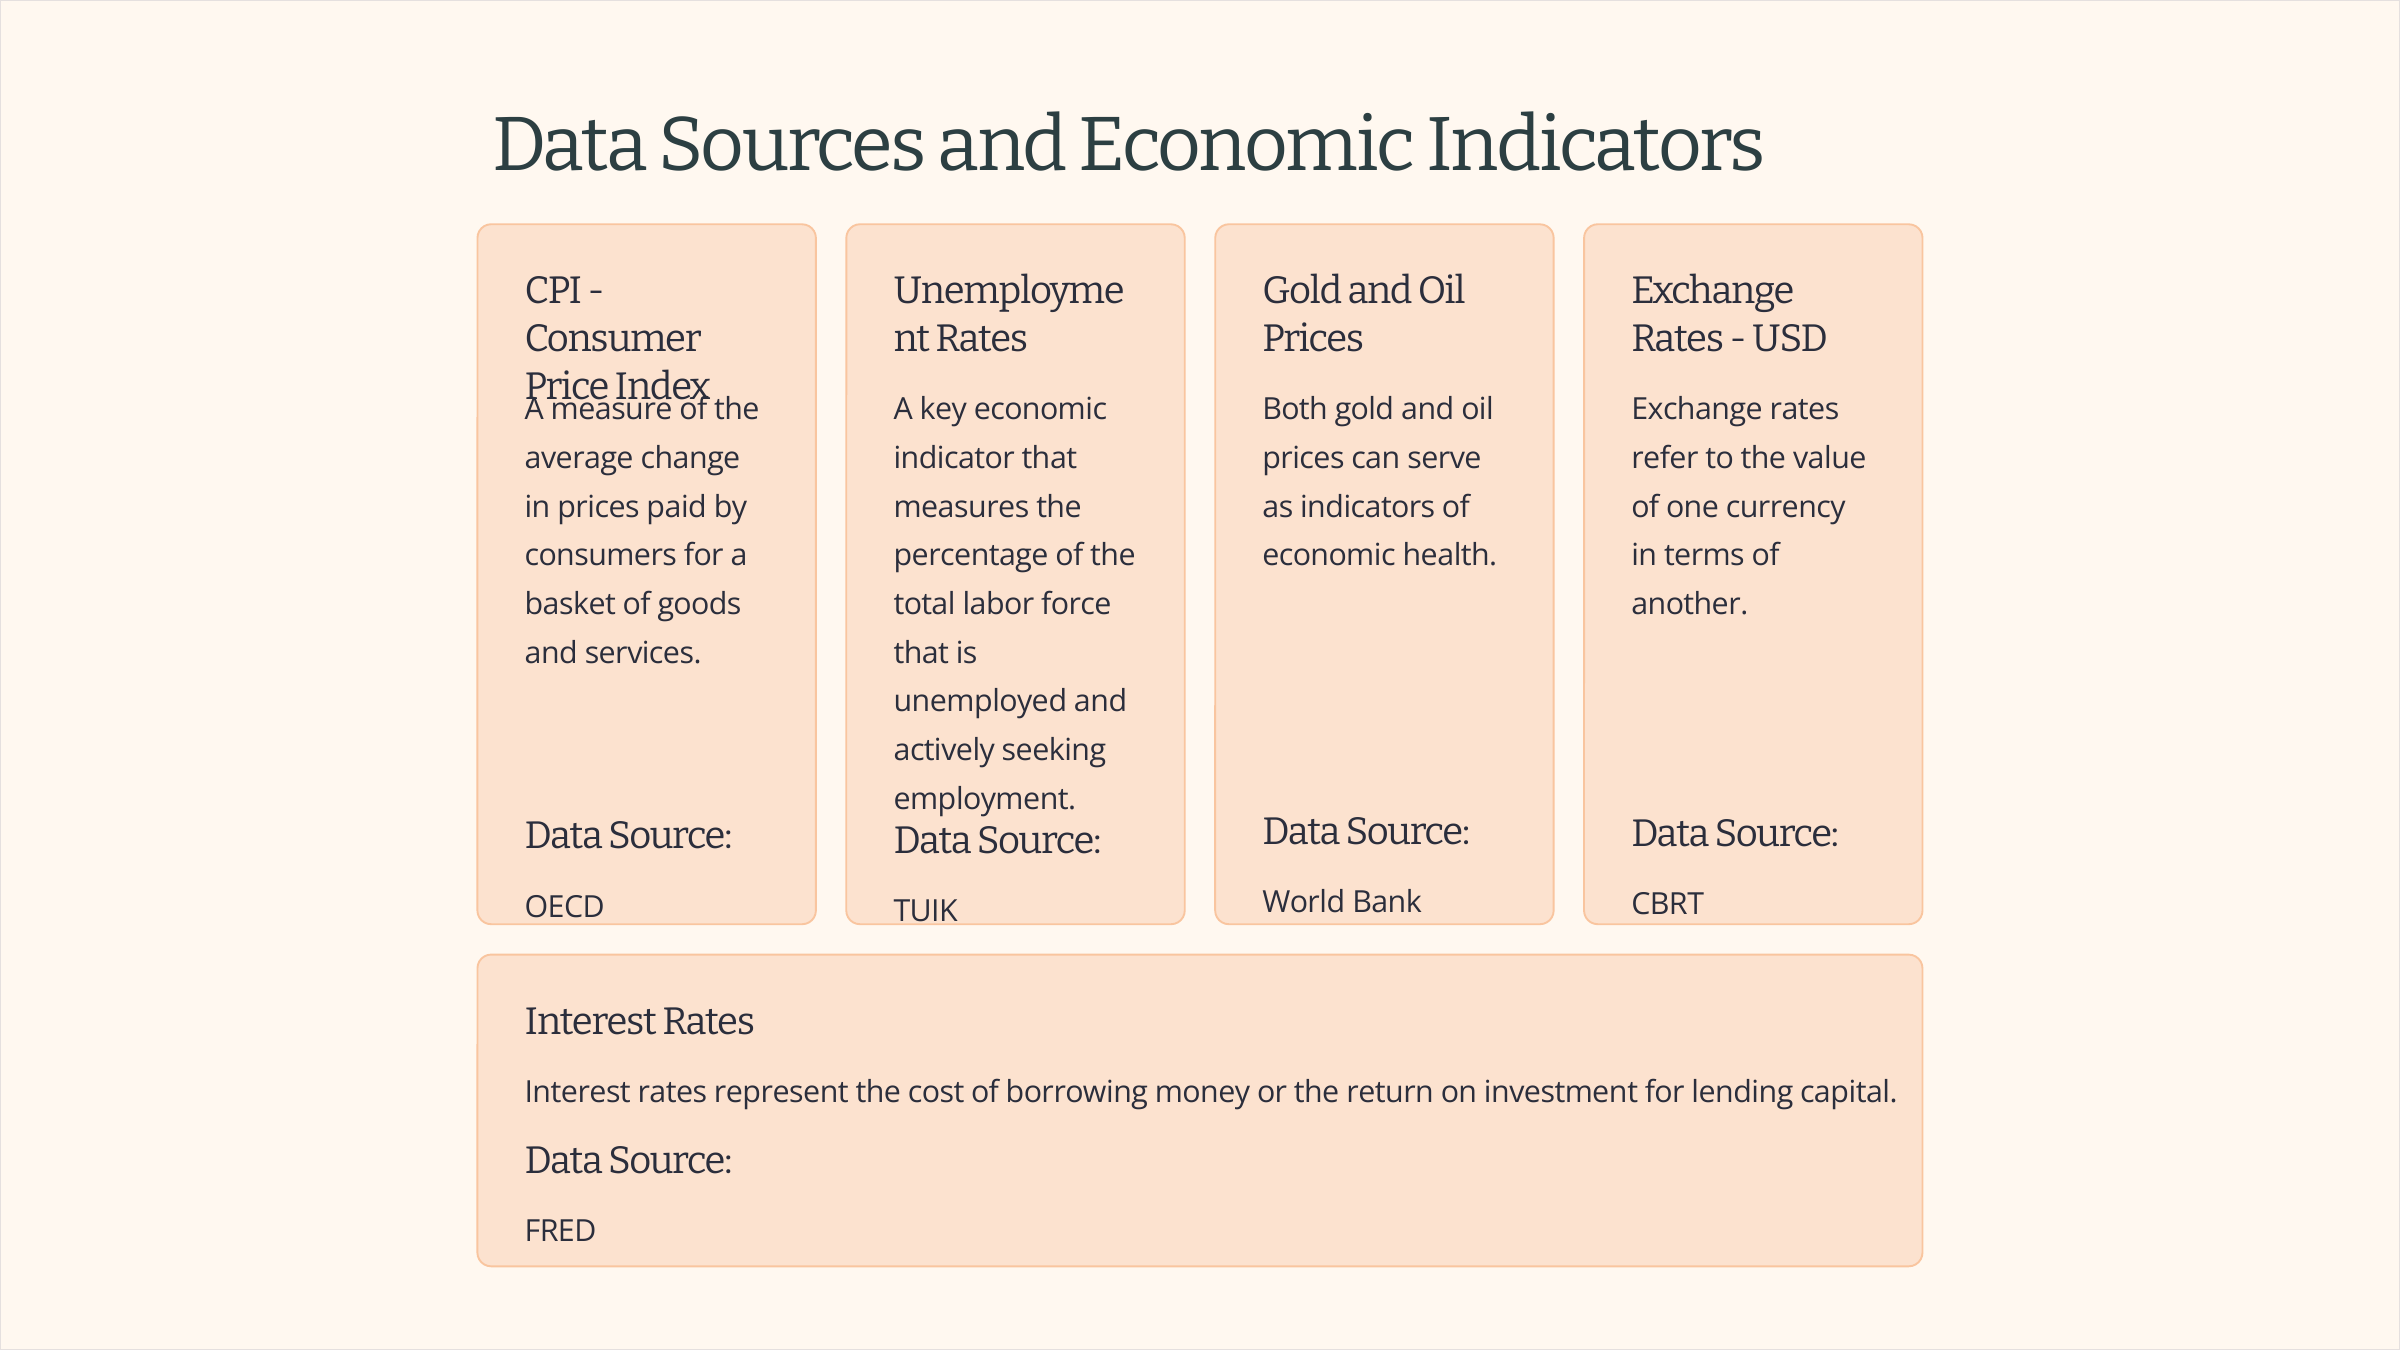

Data Sources and Economic Indicators

CPI - Consumer Price Index
Unemployment Rates
Gold and Oil Prices
Exchange Rates - USD
A measure of the average change in prices paid by consumers for a basket of goods and services.
A key economic indicator that measures the percentage of the total labor force that is unemployed and actively seeking employment.
Both gold and oil prices can serve as indicators of economic health.
Exchange rates refer to the value of one currency in terms of another.
Data Source:
Data Source:
Data Source:
Data Source:
World Bank
CBRT
OECD
TUIK

Interest Rates
Interest rates represent the cost of borrowing money or the return on investment for lending capital.
Data Source:
FRED